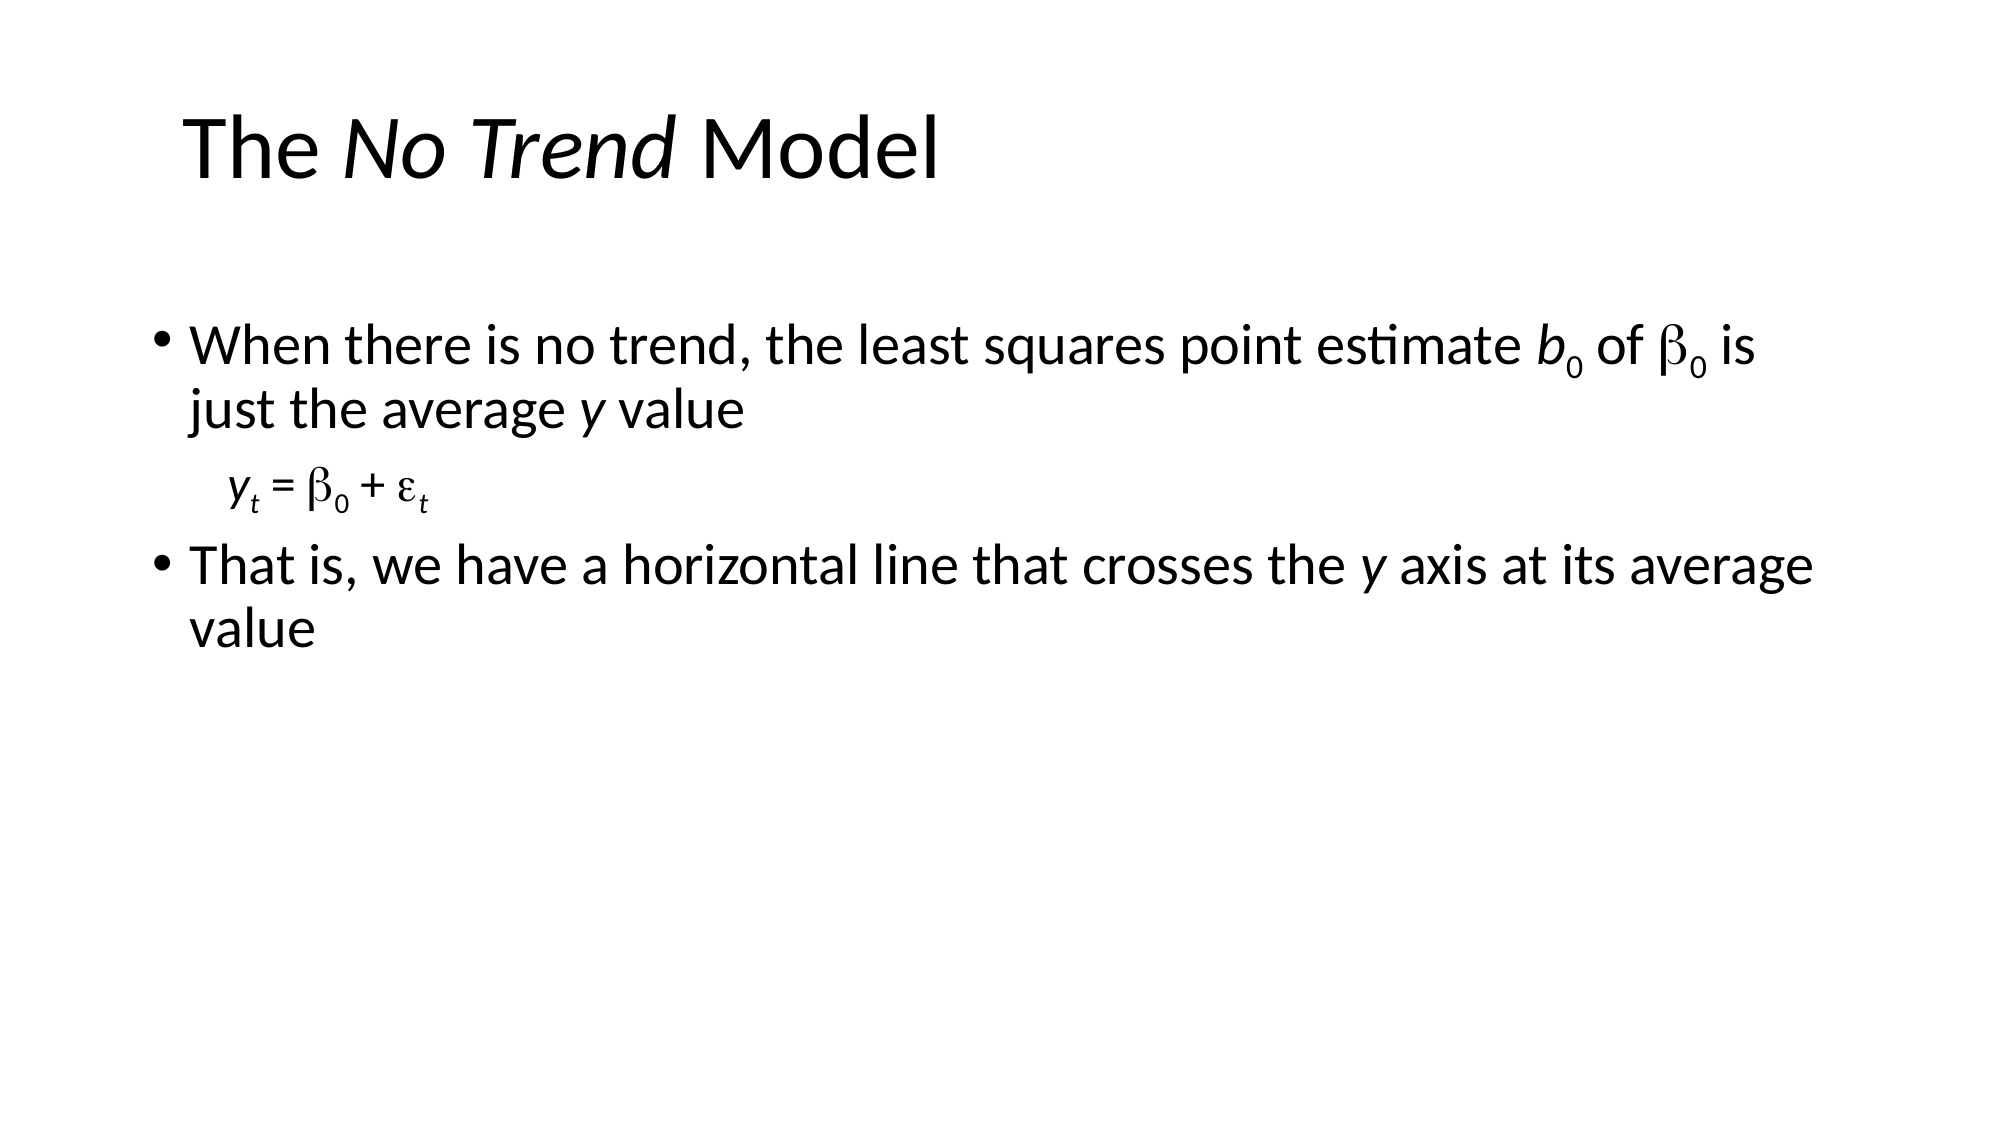

# The No Trend Model
When there is no trend, the least squares point estimate b0 of β0 is just the average y value
yt = β0 + εt
That is, we have a horizontal line that crosses the y axis at its average value